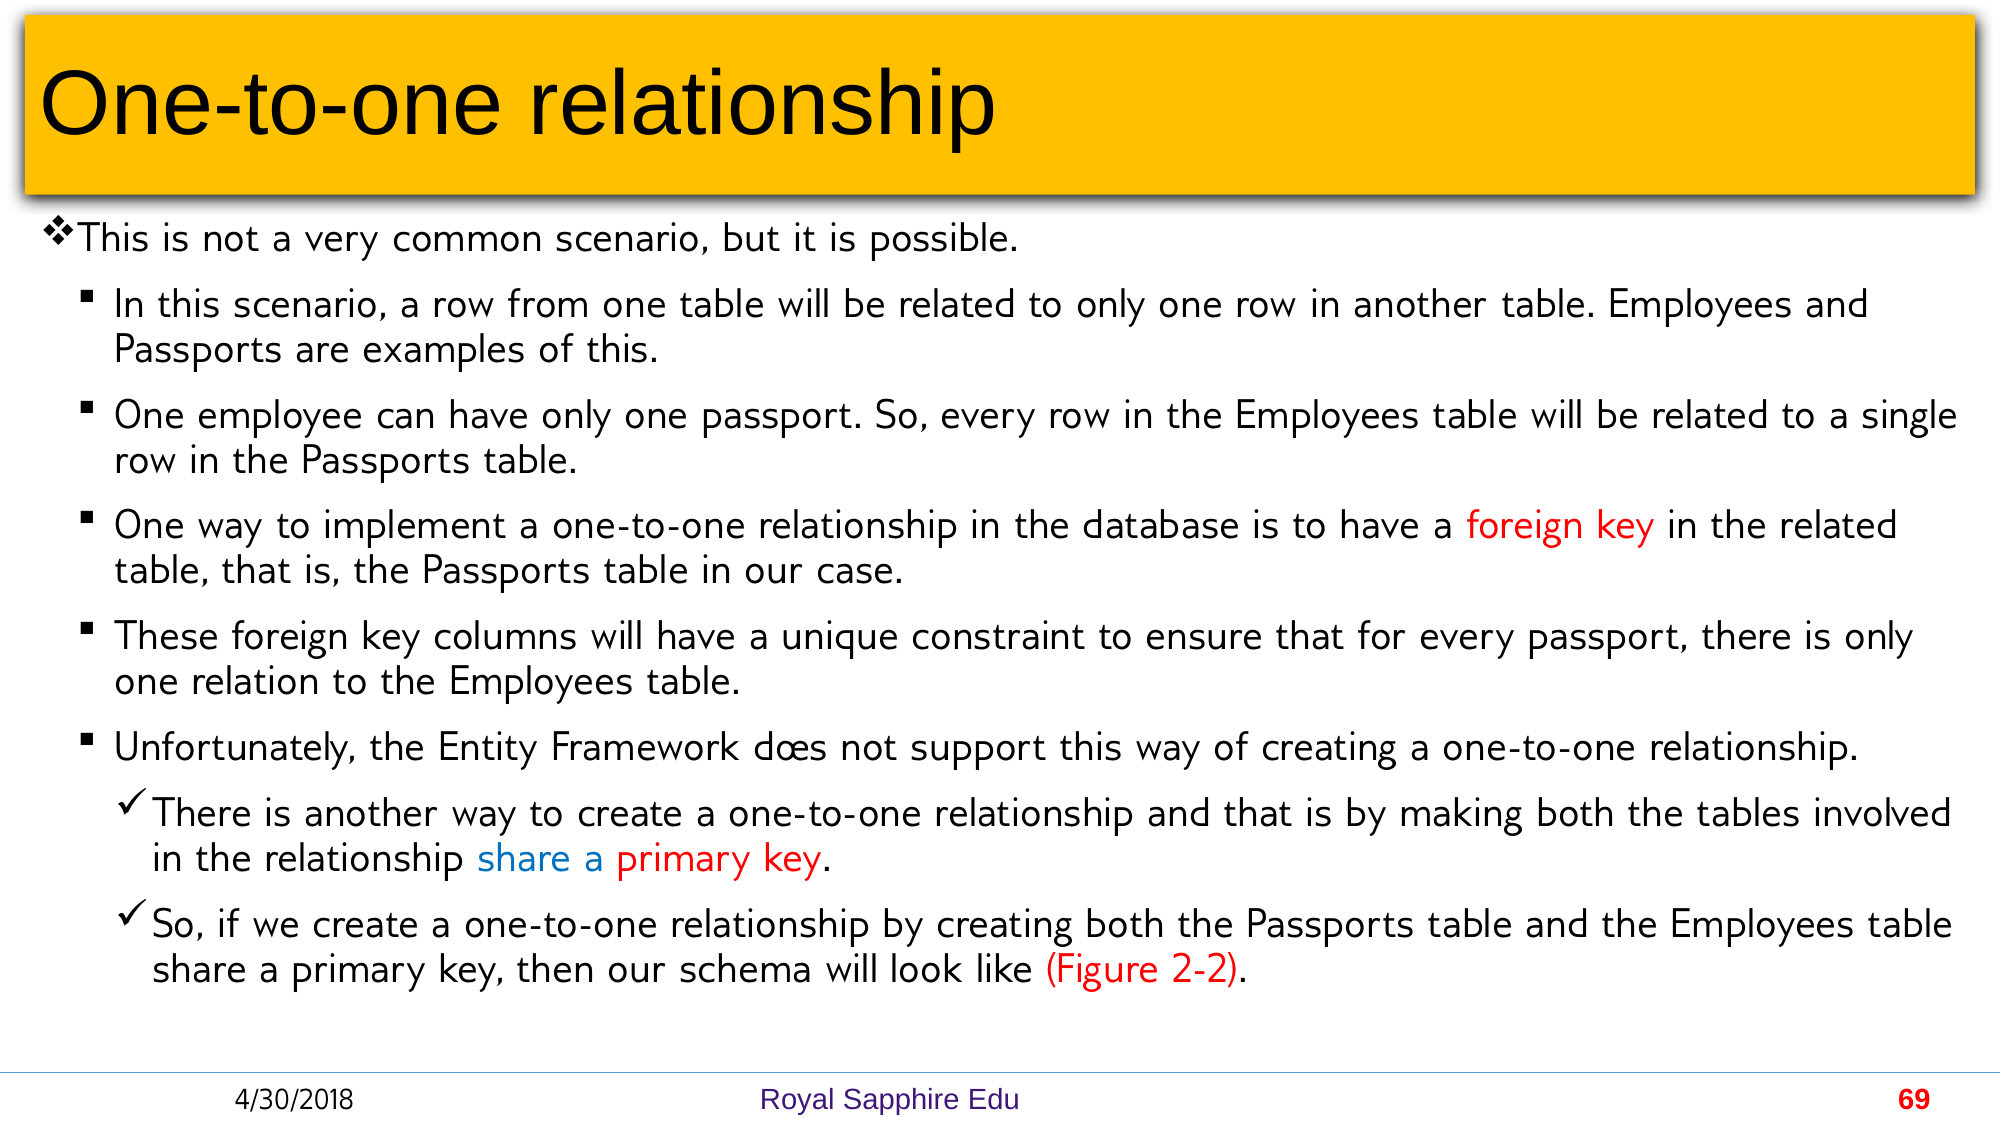

# One-to-one relationship
This is not a very common scenario, but it is possible.
In this scenario, a row from one table will be related to only one row in another table. Employees and Passports are examples of this.
One employee can have only one passport. So, every row in the Employees table will be related to a single row in the Passports table.
One way to implement a one-to-one relationship in the database is to have a foreign key in the related table, that is, the Passports table in our case.
These foreign key columns will have a unique constraint to ensure that for every passport, there is only one relation to the Employees table.
Unfortunately, the Entity Framework does not support this way of creating a one-to-one relationship.
There is another way to create a one-to-one relationship and that is by making both the tables involved in the relationship share a primary key.
So, if we create a one-to-one relationship by creating both the Passports table and the Employees table share a primary key, then our schema will look like (Figure 2-2).
4/30/2018
Royal Sapphire Edu
69